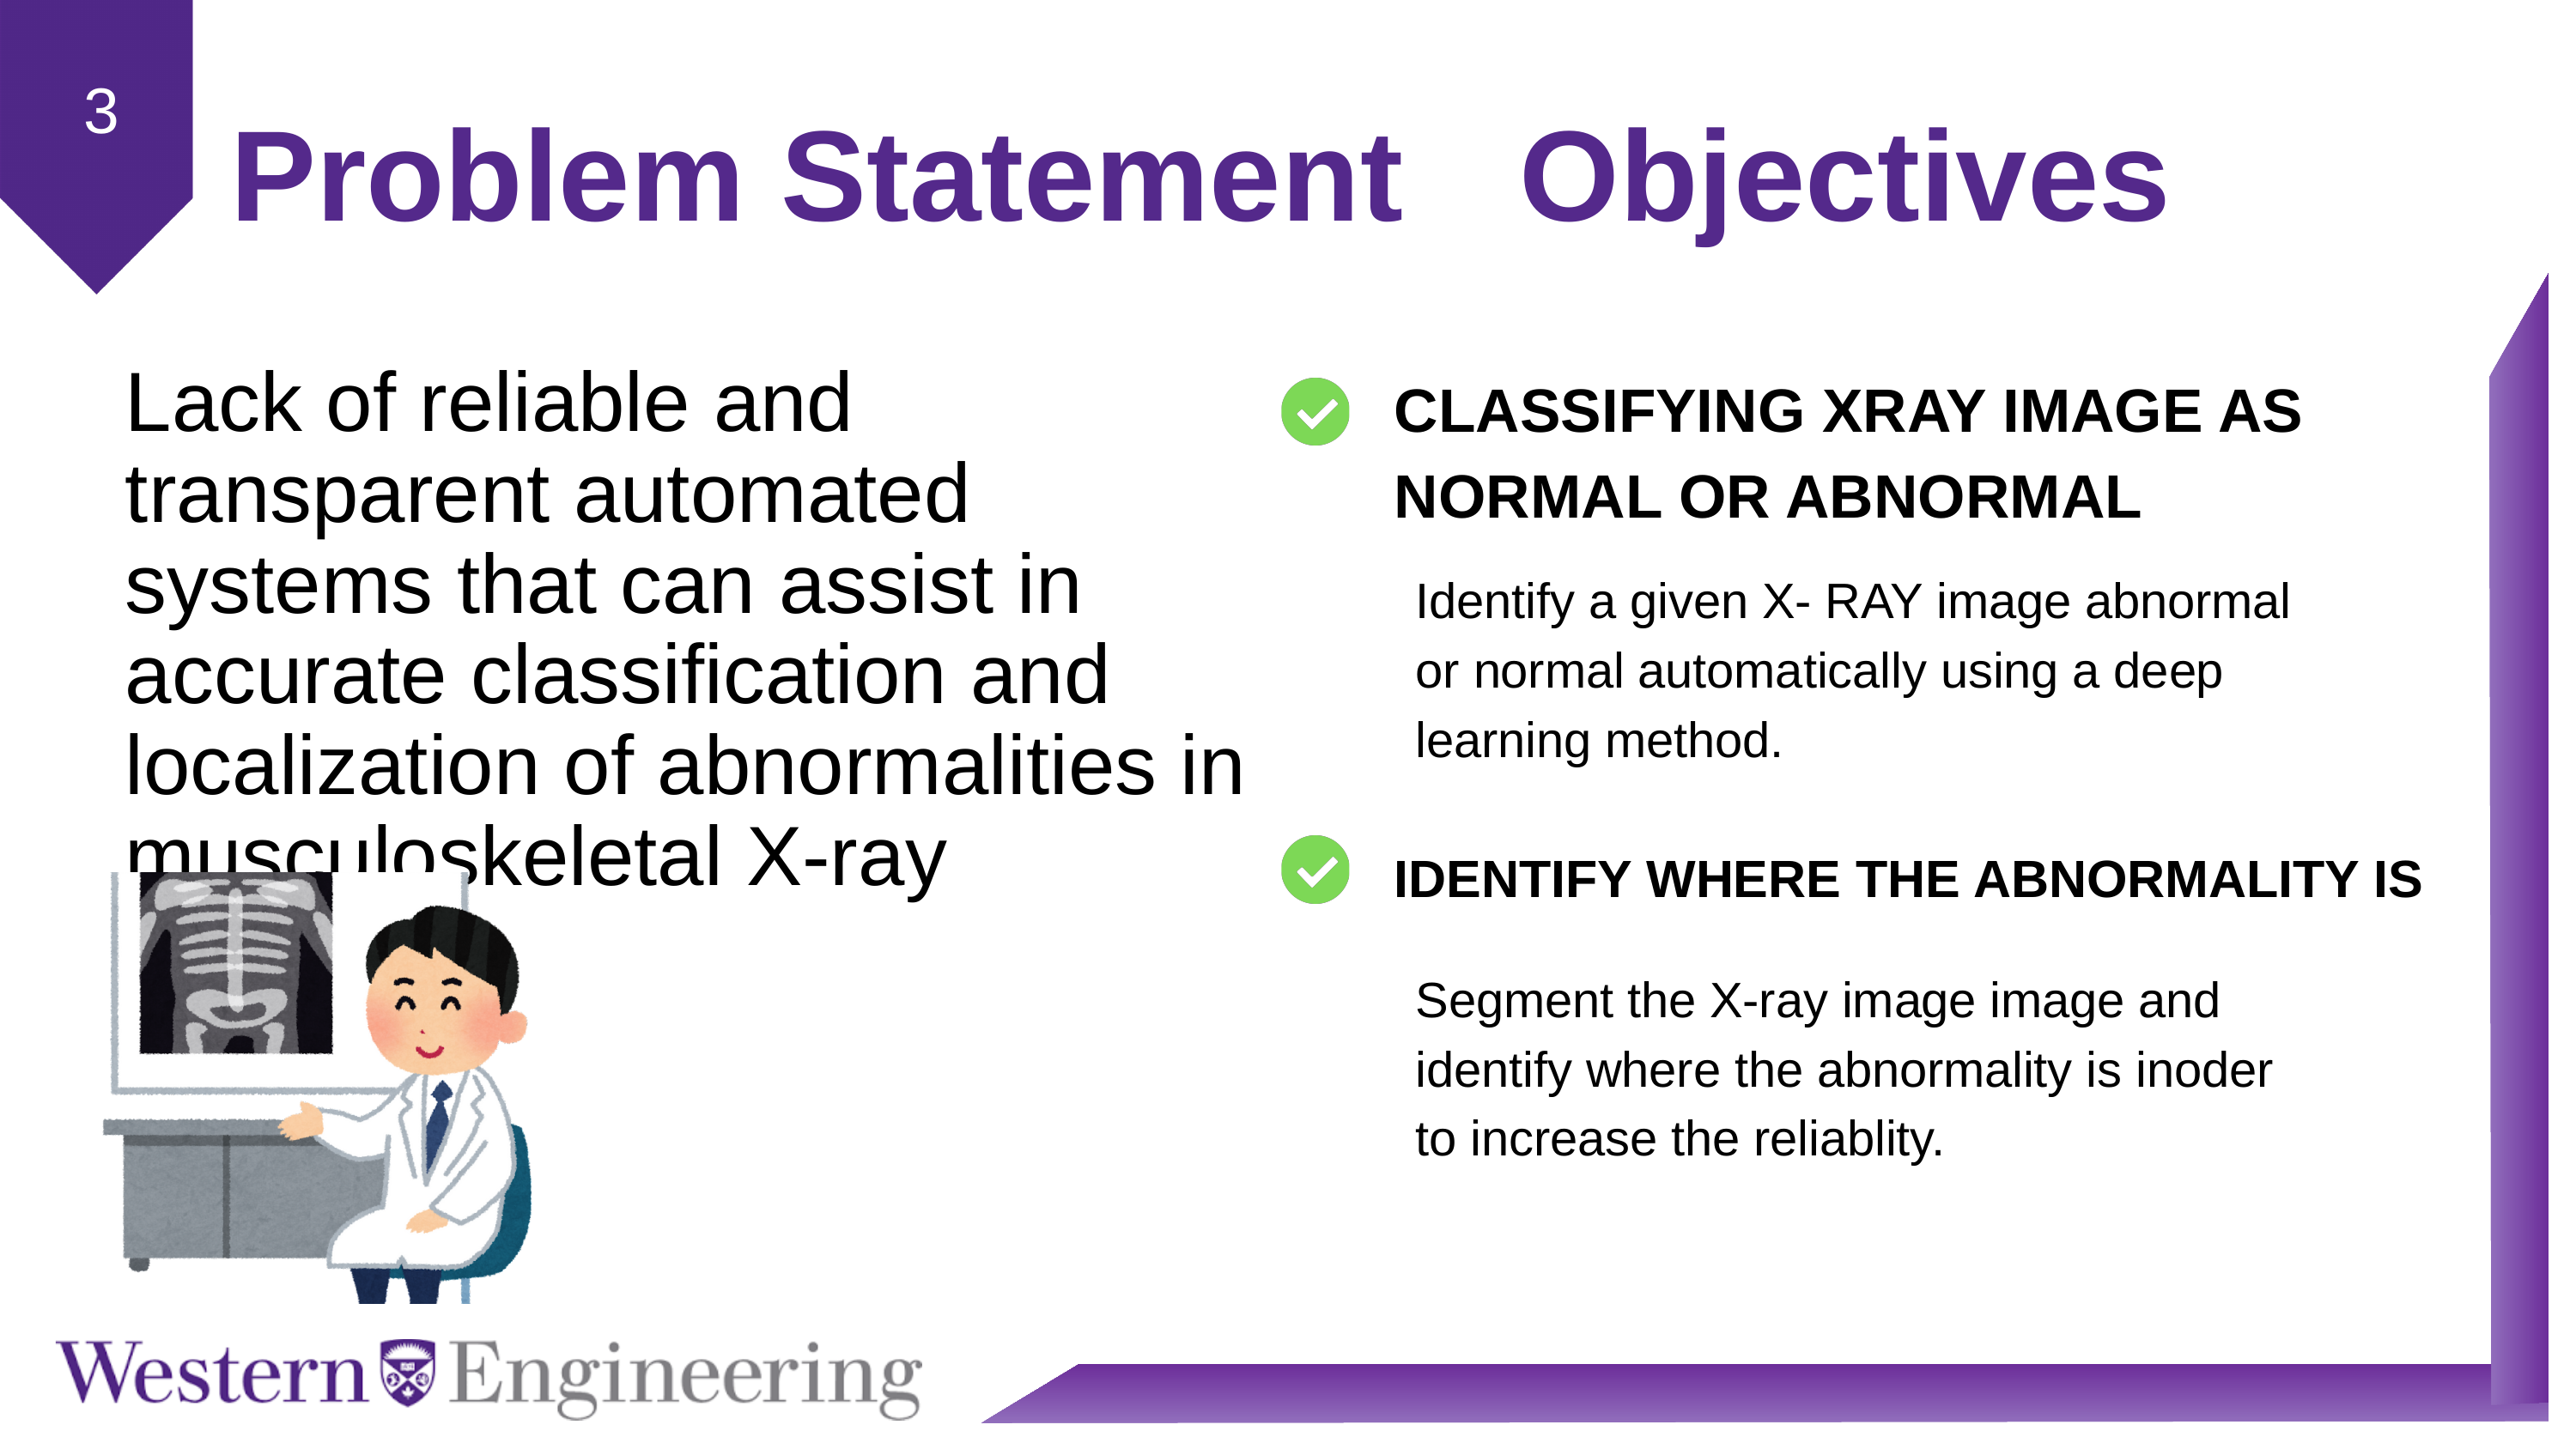

Problem Statement

Objectives

3
CLASSIFYING XRAY IMAGE AS NORMAL OR ABNORMAL

Lack of reliable and transparent automated systems that can assist in accurate classification and localization of abnormalities in musculoskeletal X-ray images.

Identify a given X- RAY image abnormal or normal automatically using a deep learning method.

IDENTIFY WHERE THE ABNORMALITY IS

Segment the X-ray image image and identify where the abnormality is inoder to increase the reliablity.